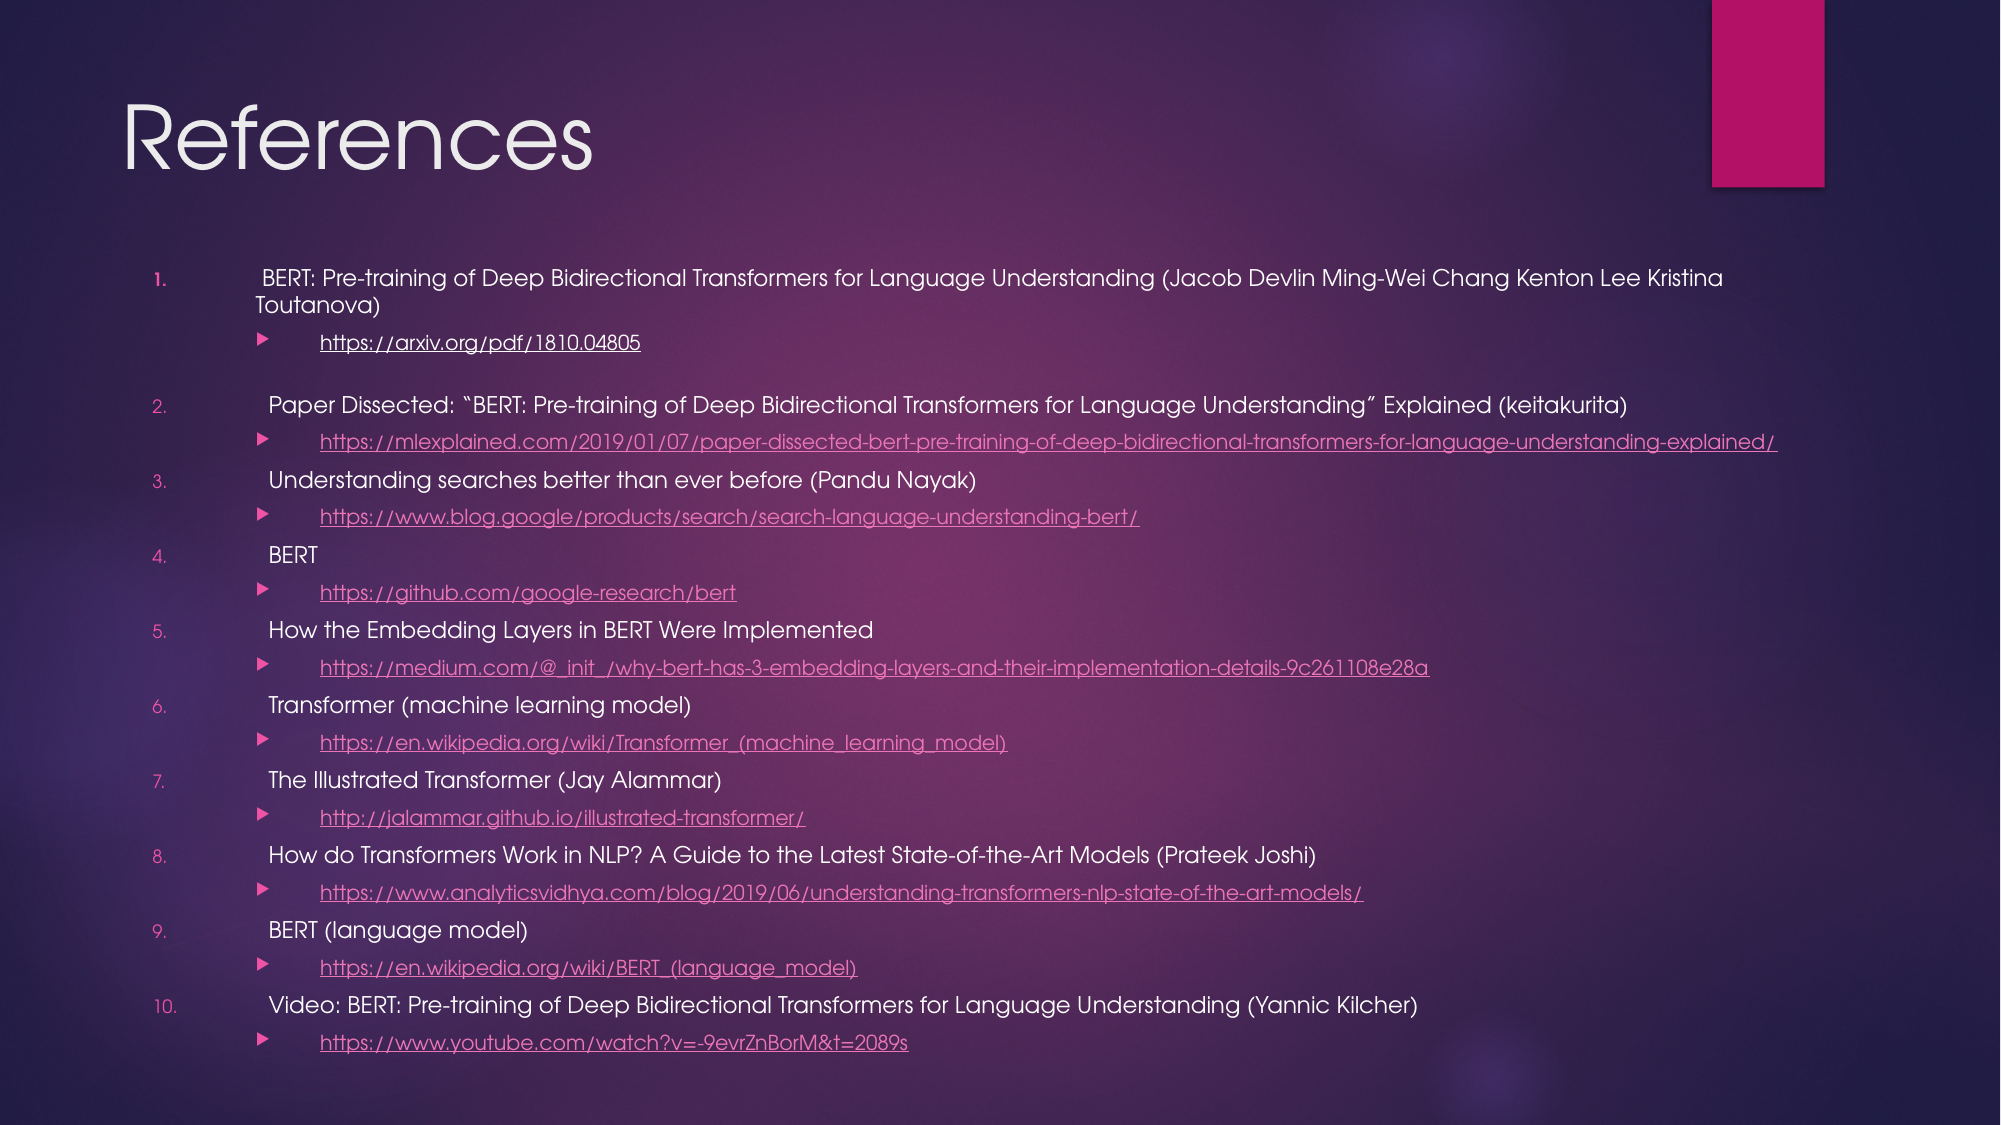

# References

 BERT: Pre-training of Deep Bidirectional Transformers for Language Understanding (Jacob Devlin Ming-Wei Chang Kenton Lee Kristina Toutanova)
https://arxiv.org/pdf/1810.04805
Paper Dissected: “BERT: Pre-training of Deep Bidirectional Transformers for Language Understanding” Explained (keitakurita)
https://mlexplained.com/2019/01/07/paper-dissected-bert-pre-training-of-deep-bidirectional-transformers-for-language-understanding-explained/
Understanding searches better than ever before (Pandu Nayak)
https://www.blog.google/products/search/search-language-understanding-bert/
BERT
https://github.com/google-research/bert
How the Embedding Layers in BERT Were Implemented
https://medium.com/@_init_/why-bert-has-3-embedding-layers-and-their-implementation-details-9c261108e28a
Transformer (machine learning model)
https://en.wikipedia.org/wiki/Transformer_(machine_learning_model)
The Illustrated Transformer (Jay Alammar)
http://jalammar.github.io/illustrated-transformer/
How do Transformers Work in NLP? A Guide to the Latest State-of-the-Art Models (Prateek Joshi)
https://www.analyticsvidhya.com/blog/2019/06/understanding-transformers-nlp-state-of-the-art-models/
BERT (language model)
https://en.wikipedia.org/wiki/BERT_(language_model)
Video: BERT: Pre-training of Deep Bidirectional Transformers for Language Understanding (Yannic Kilcher)
https://www.youtube.com/watch?v=-9evrZnBorM&t=2089s